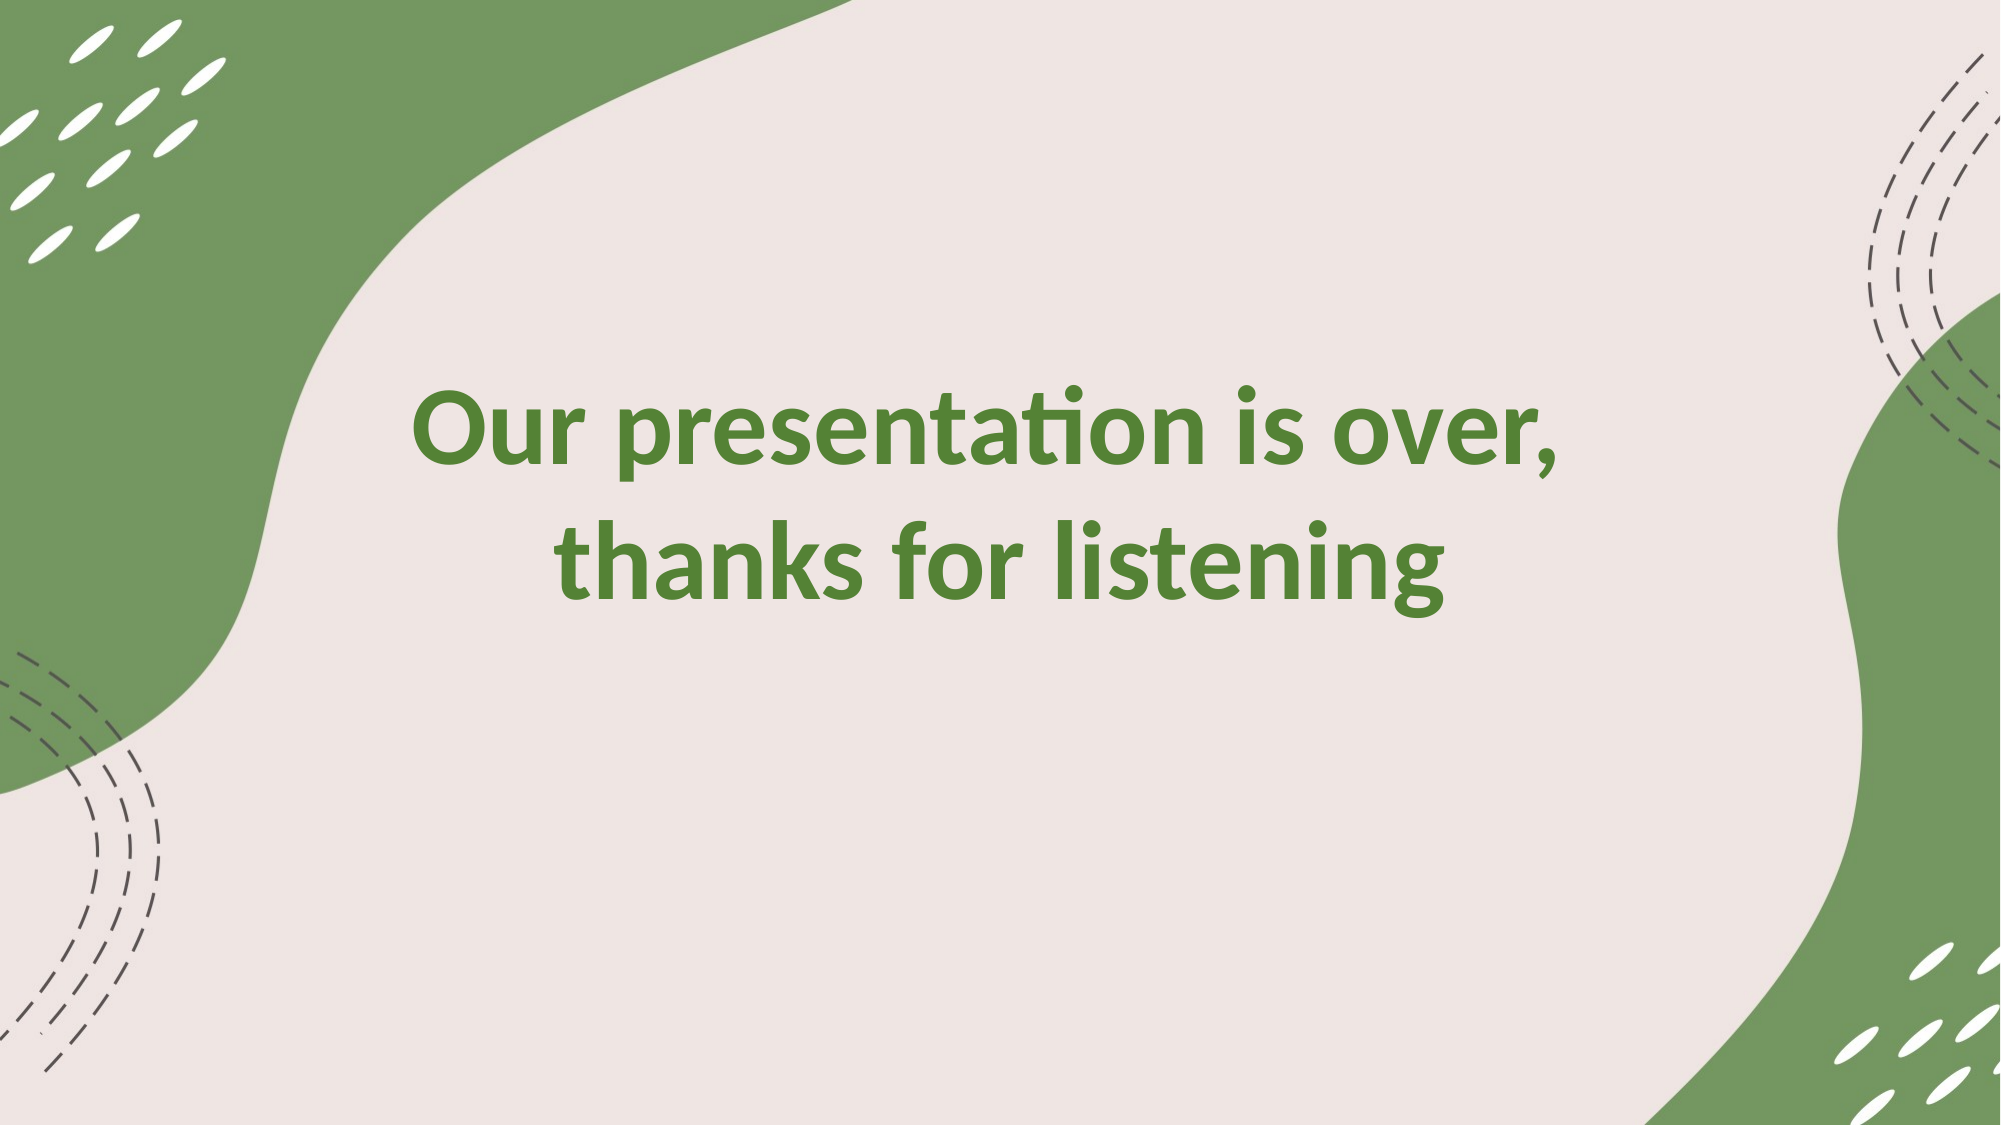

Our presentation is over,
thanks for listening